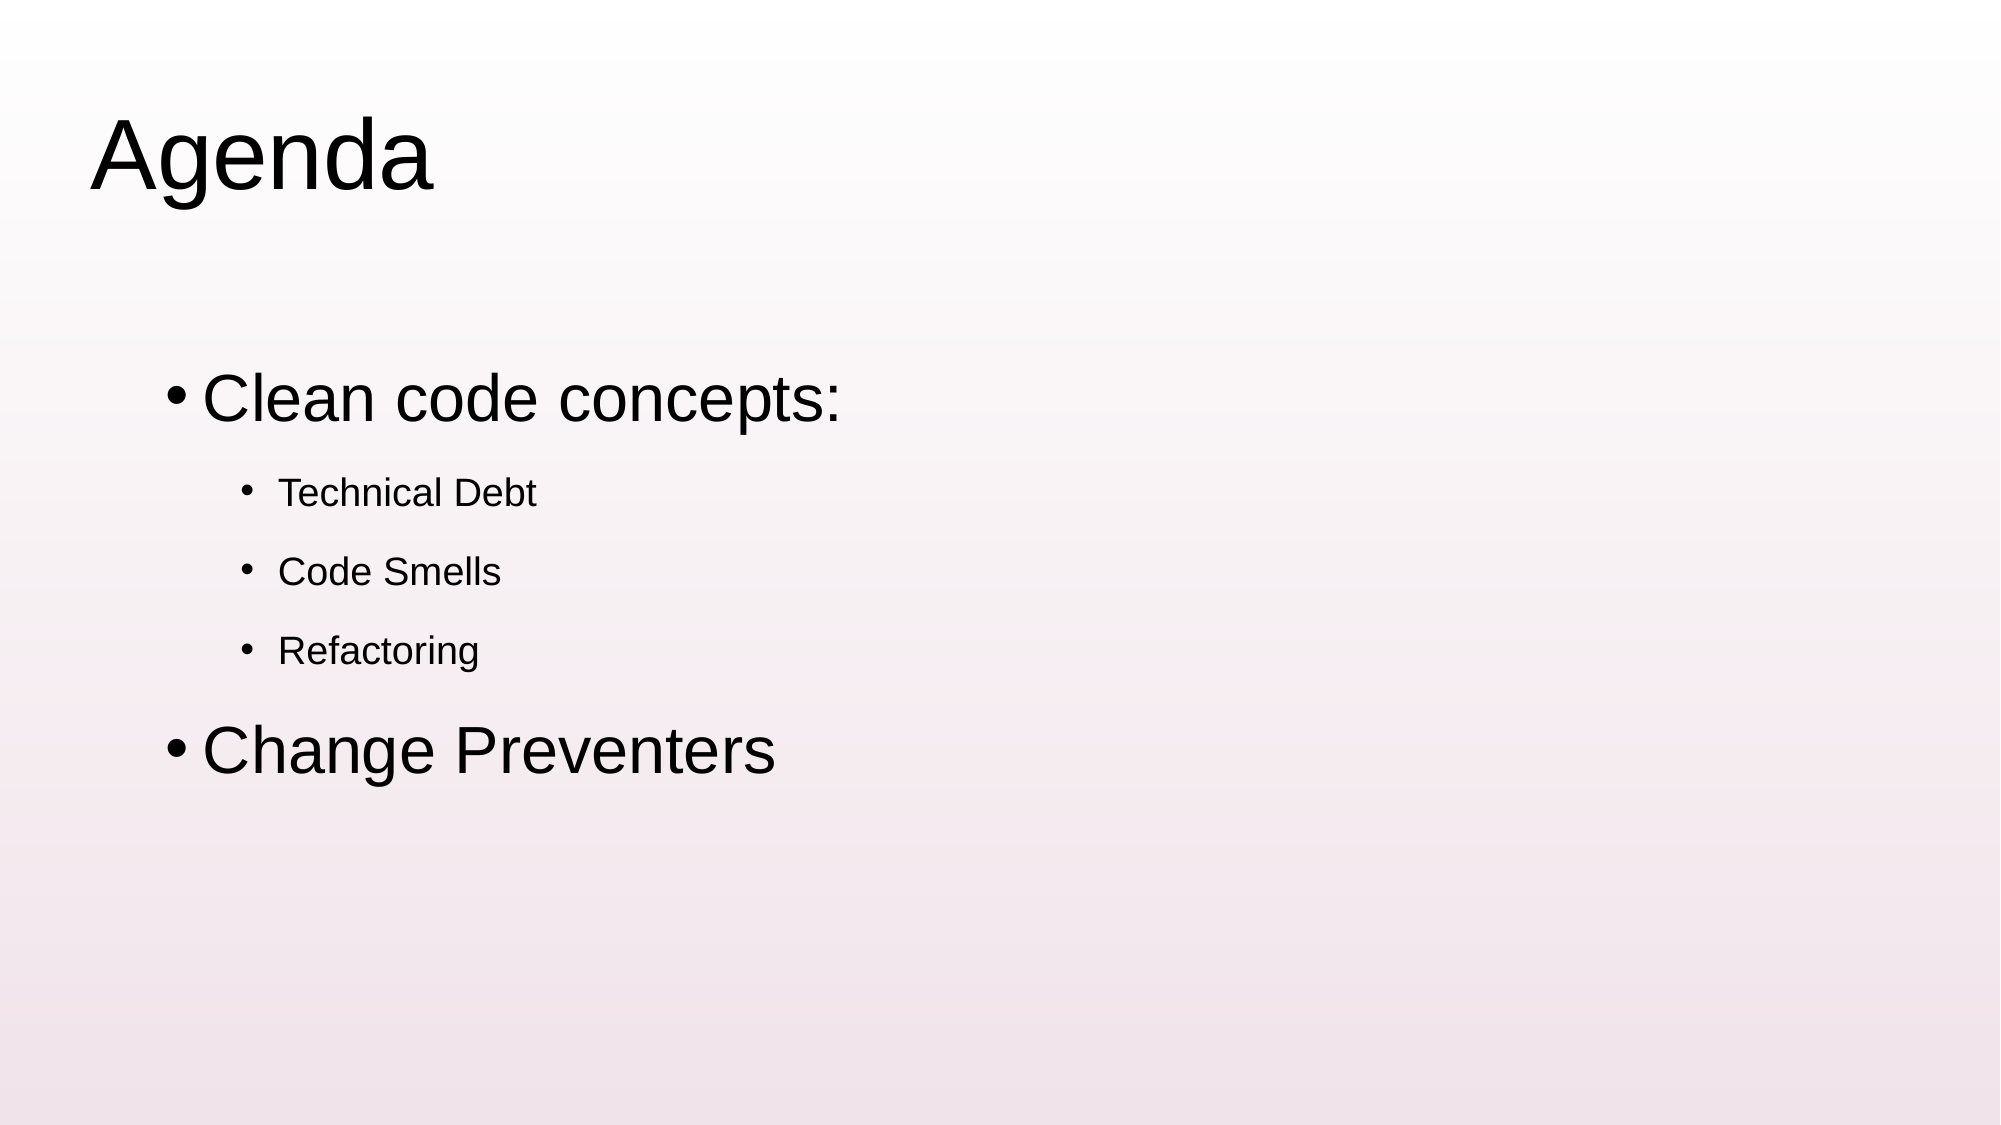

# Agenda
Clean code concepts:
Technical Debt
Code Smells
Refactoring
Change Preventers